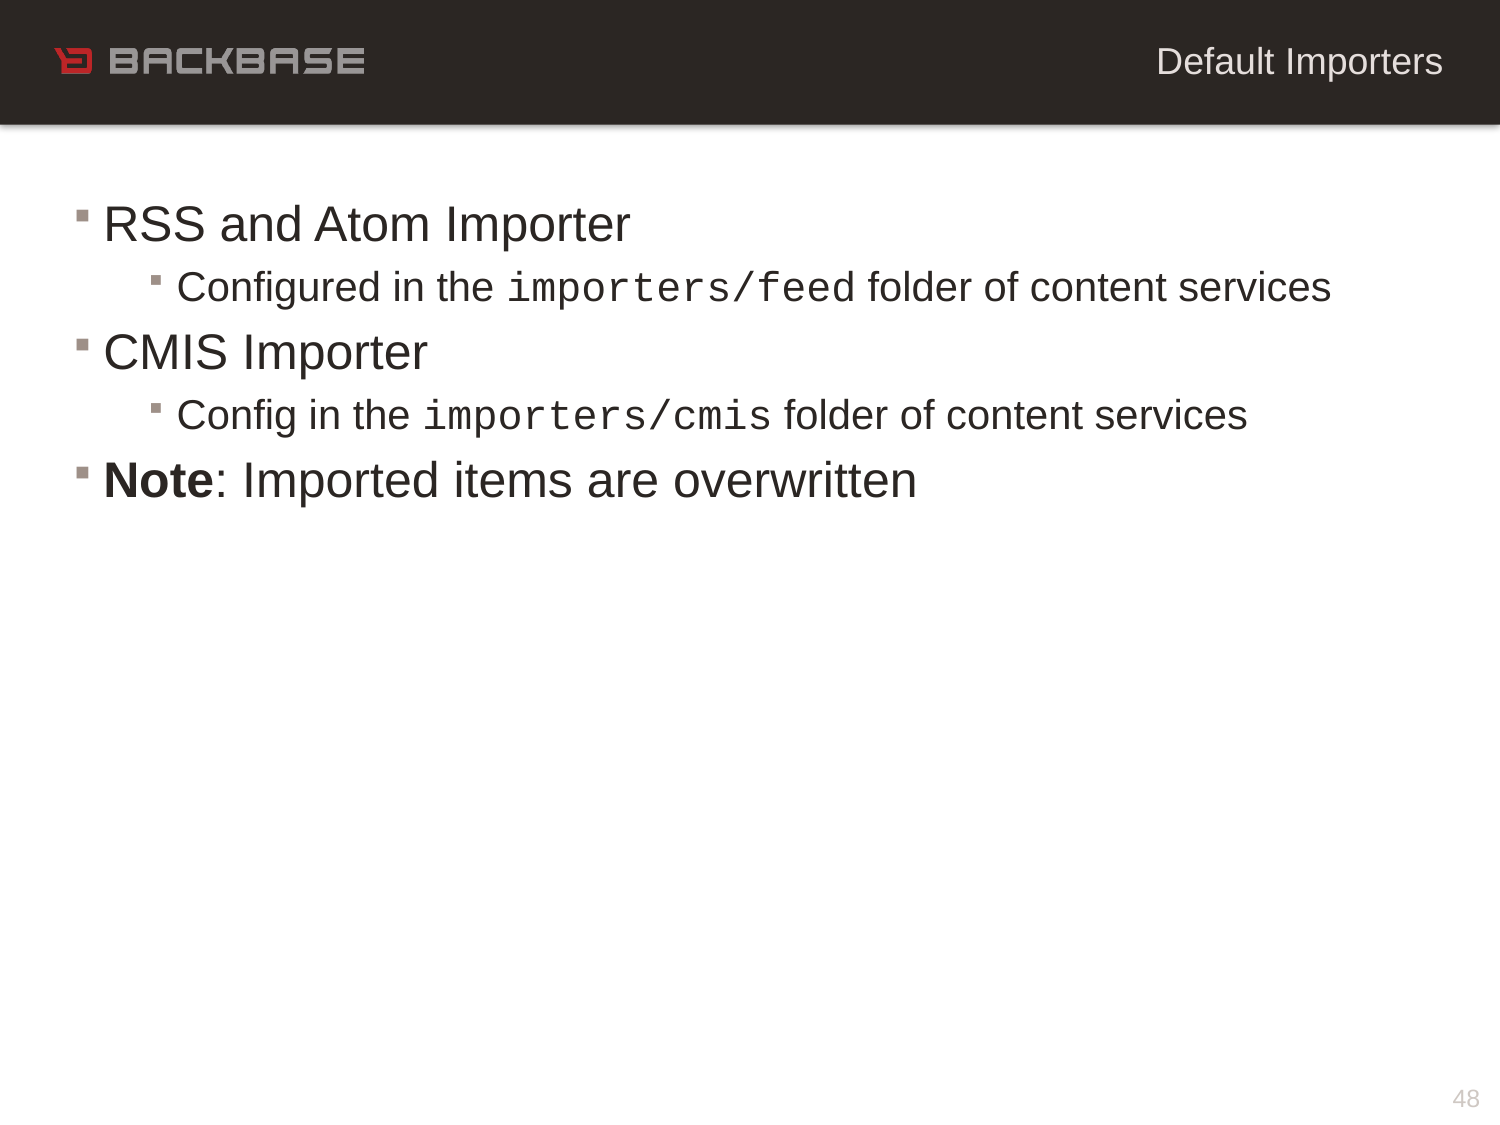

Default Importers
RSS and Atom Importer
Configured in the importers/feed folder of content services
CMIS Importer
Config in the importers/cmis folder of content services
Note: Imported items are overwritten

48